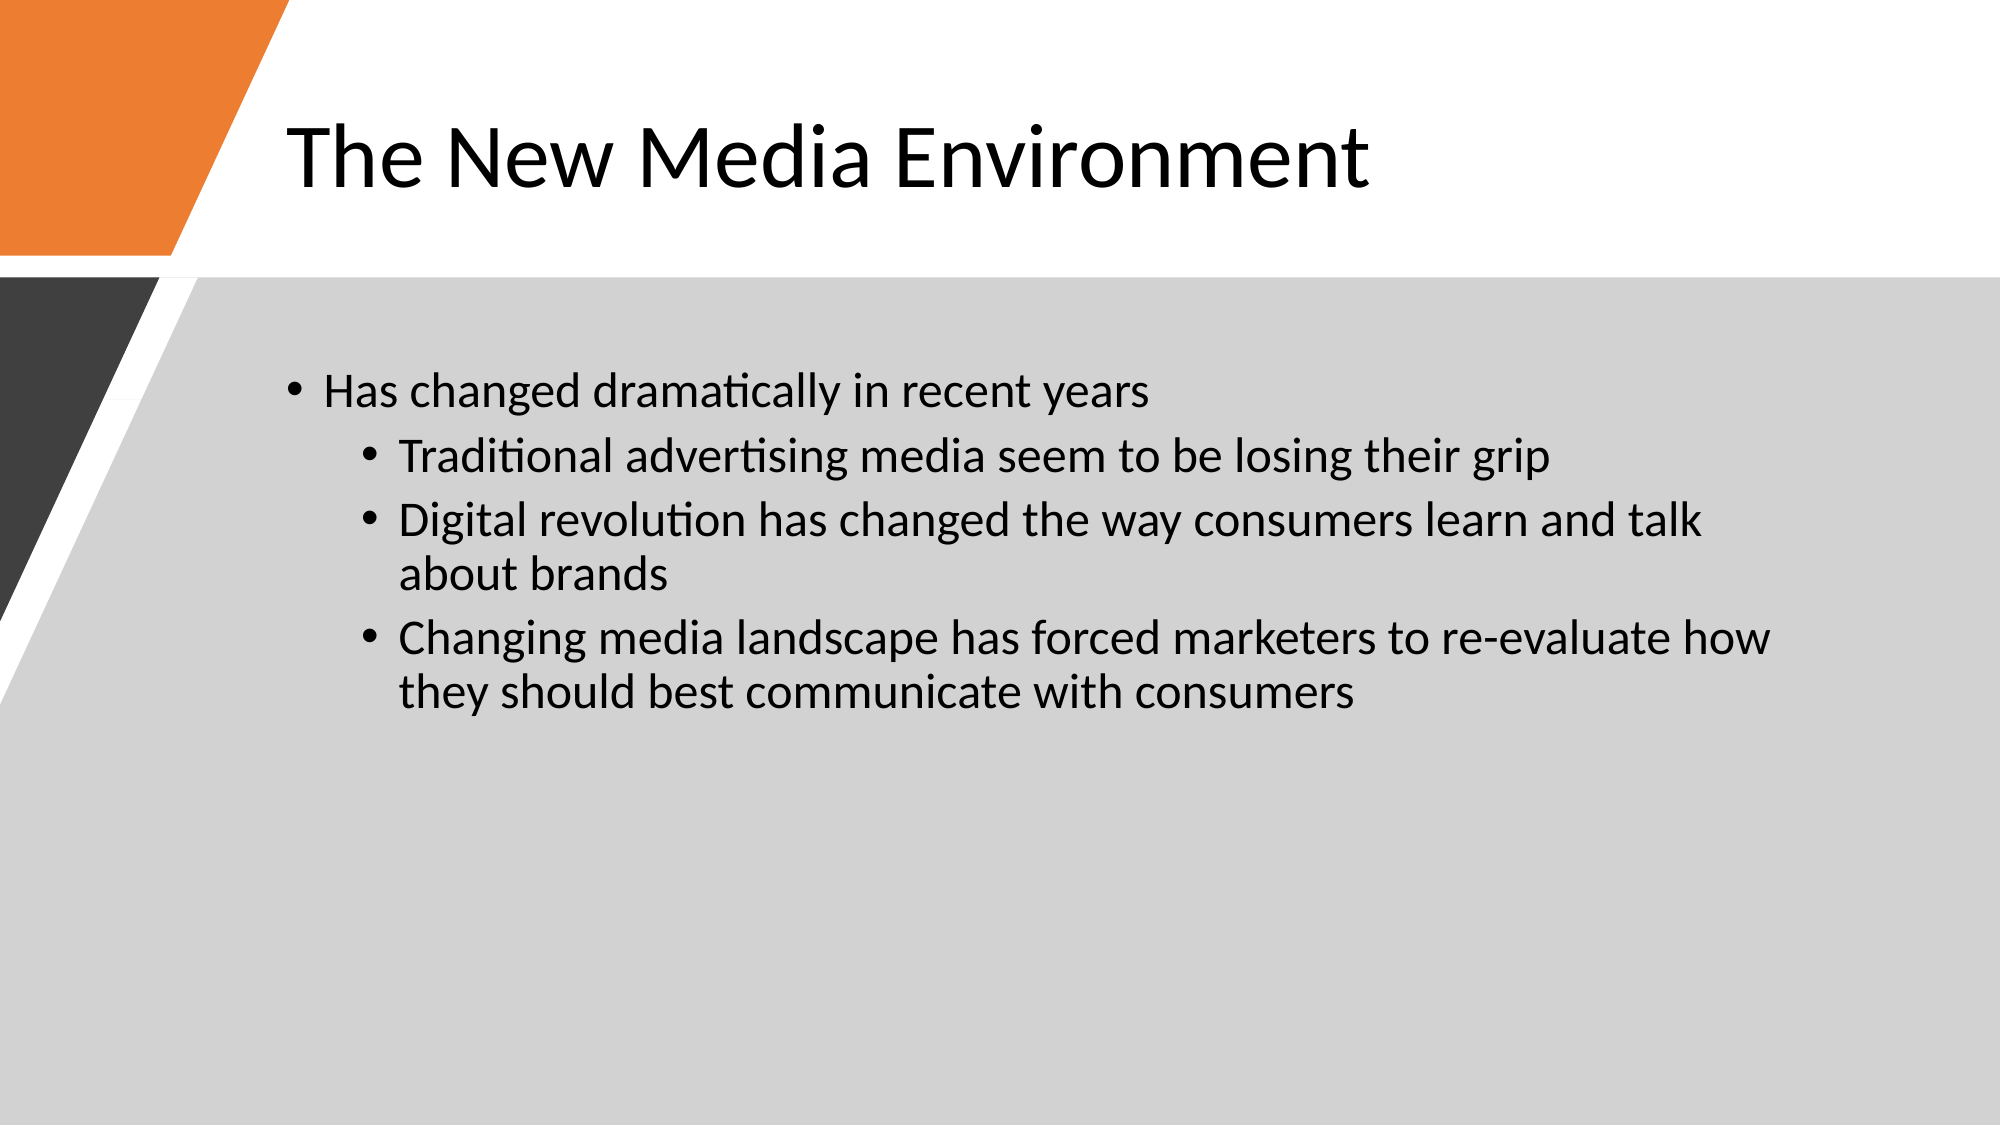

# The New Media Environment

Has changed dramatically in recent years
Traditional advertising media seem to be losing their grip
Digital revolution has changed the way consumers learn and talk about brands
Changing media landscape has forced marketers to re-evaluate how they should best communicate with consumers